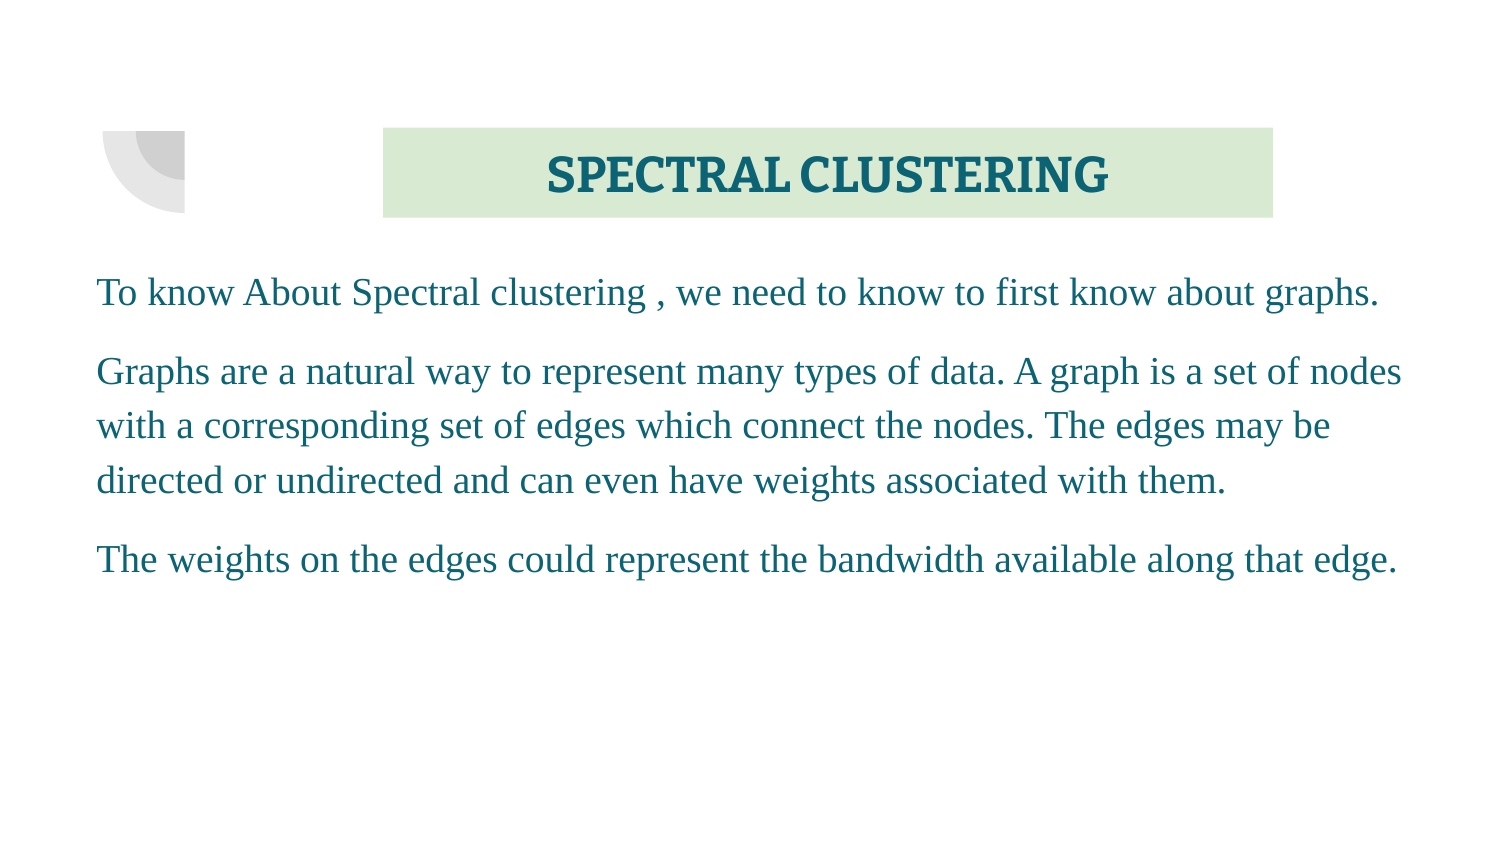

# SPECTRAL CLUSTERING
To know About Spectral clustering , we need to know to first know about graphs.
Graphs are a natural way to represent many types of data. A graph is a set of nodes with a corresponding set of edges which connect the nodes. The edges may be directed or undirected and can even have weights associated with them.
The weights on the edges could represent the bandwidth available along that edge.